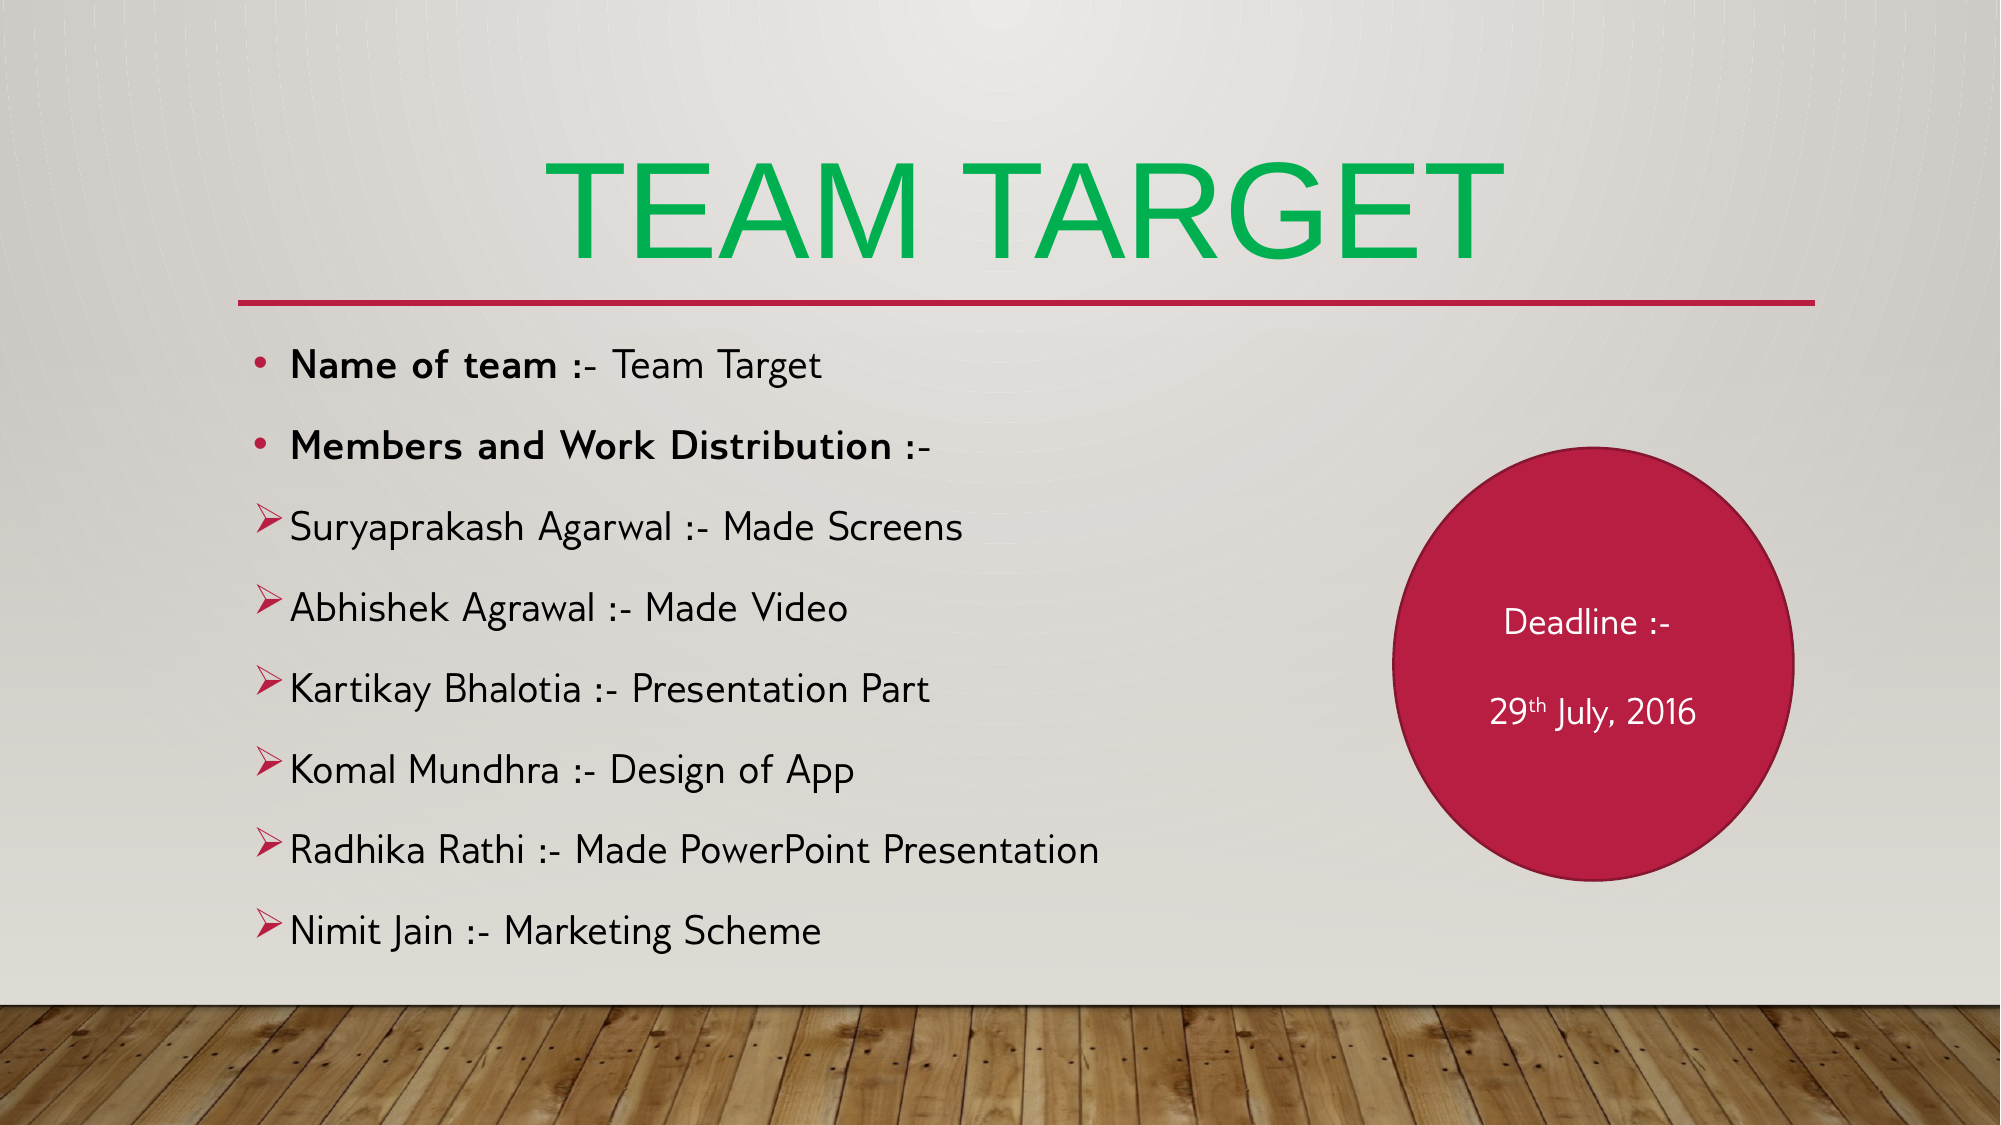

# Team target
Name of team :- Team Target
Members and Work Distribution :-
Suryaprakash Agarwal :- Made Screens
Abhishek Agrawal :- Made Video
Kartikay Bhalotia :- Presentation Part
Komal Mundhra :- Design of App
Radhika Rathi :- Made PowerPoint Presentation
Nimit Jain :- Marketing Scheme
Deadline :-

29th July, 2016